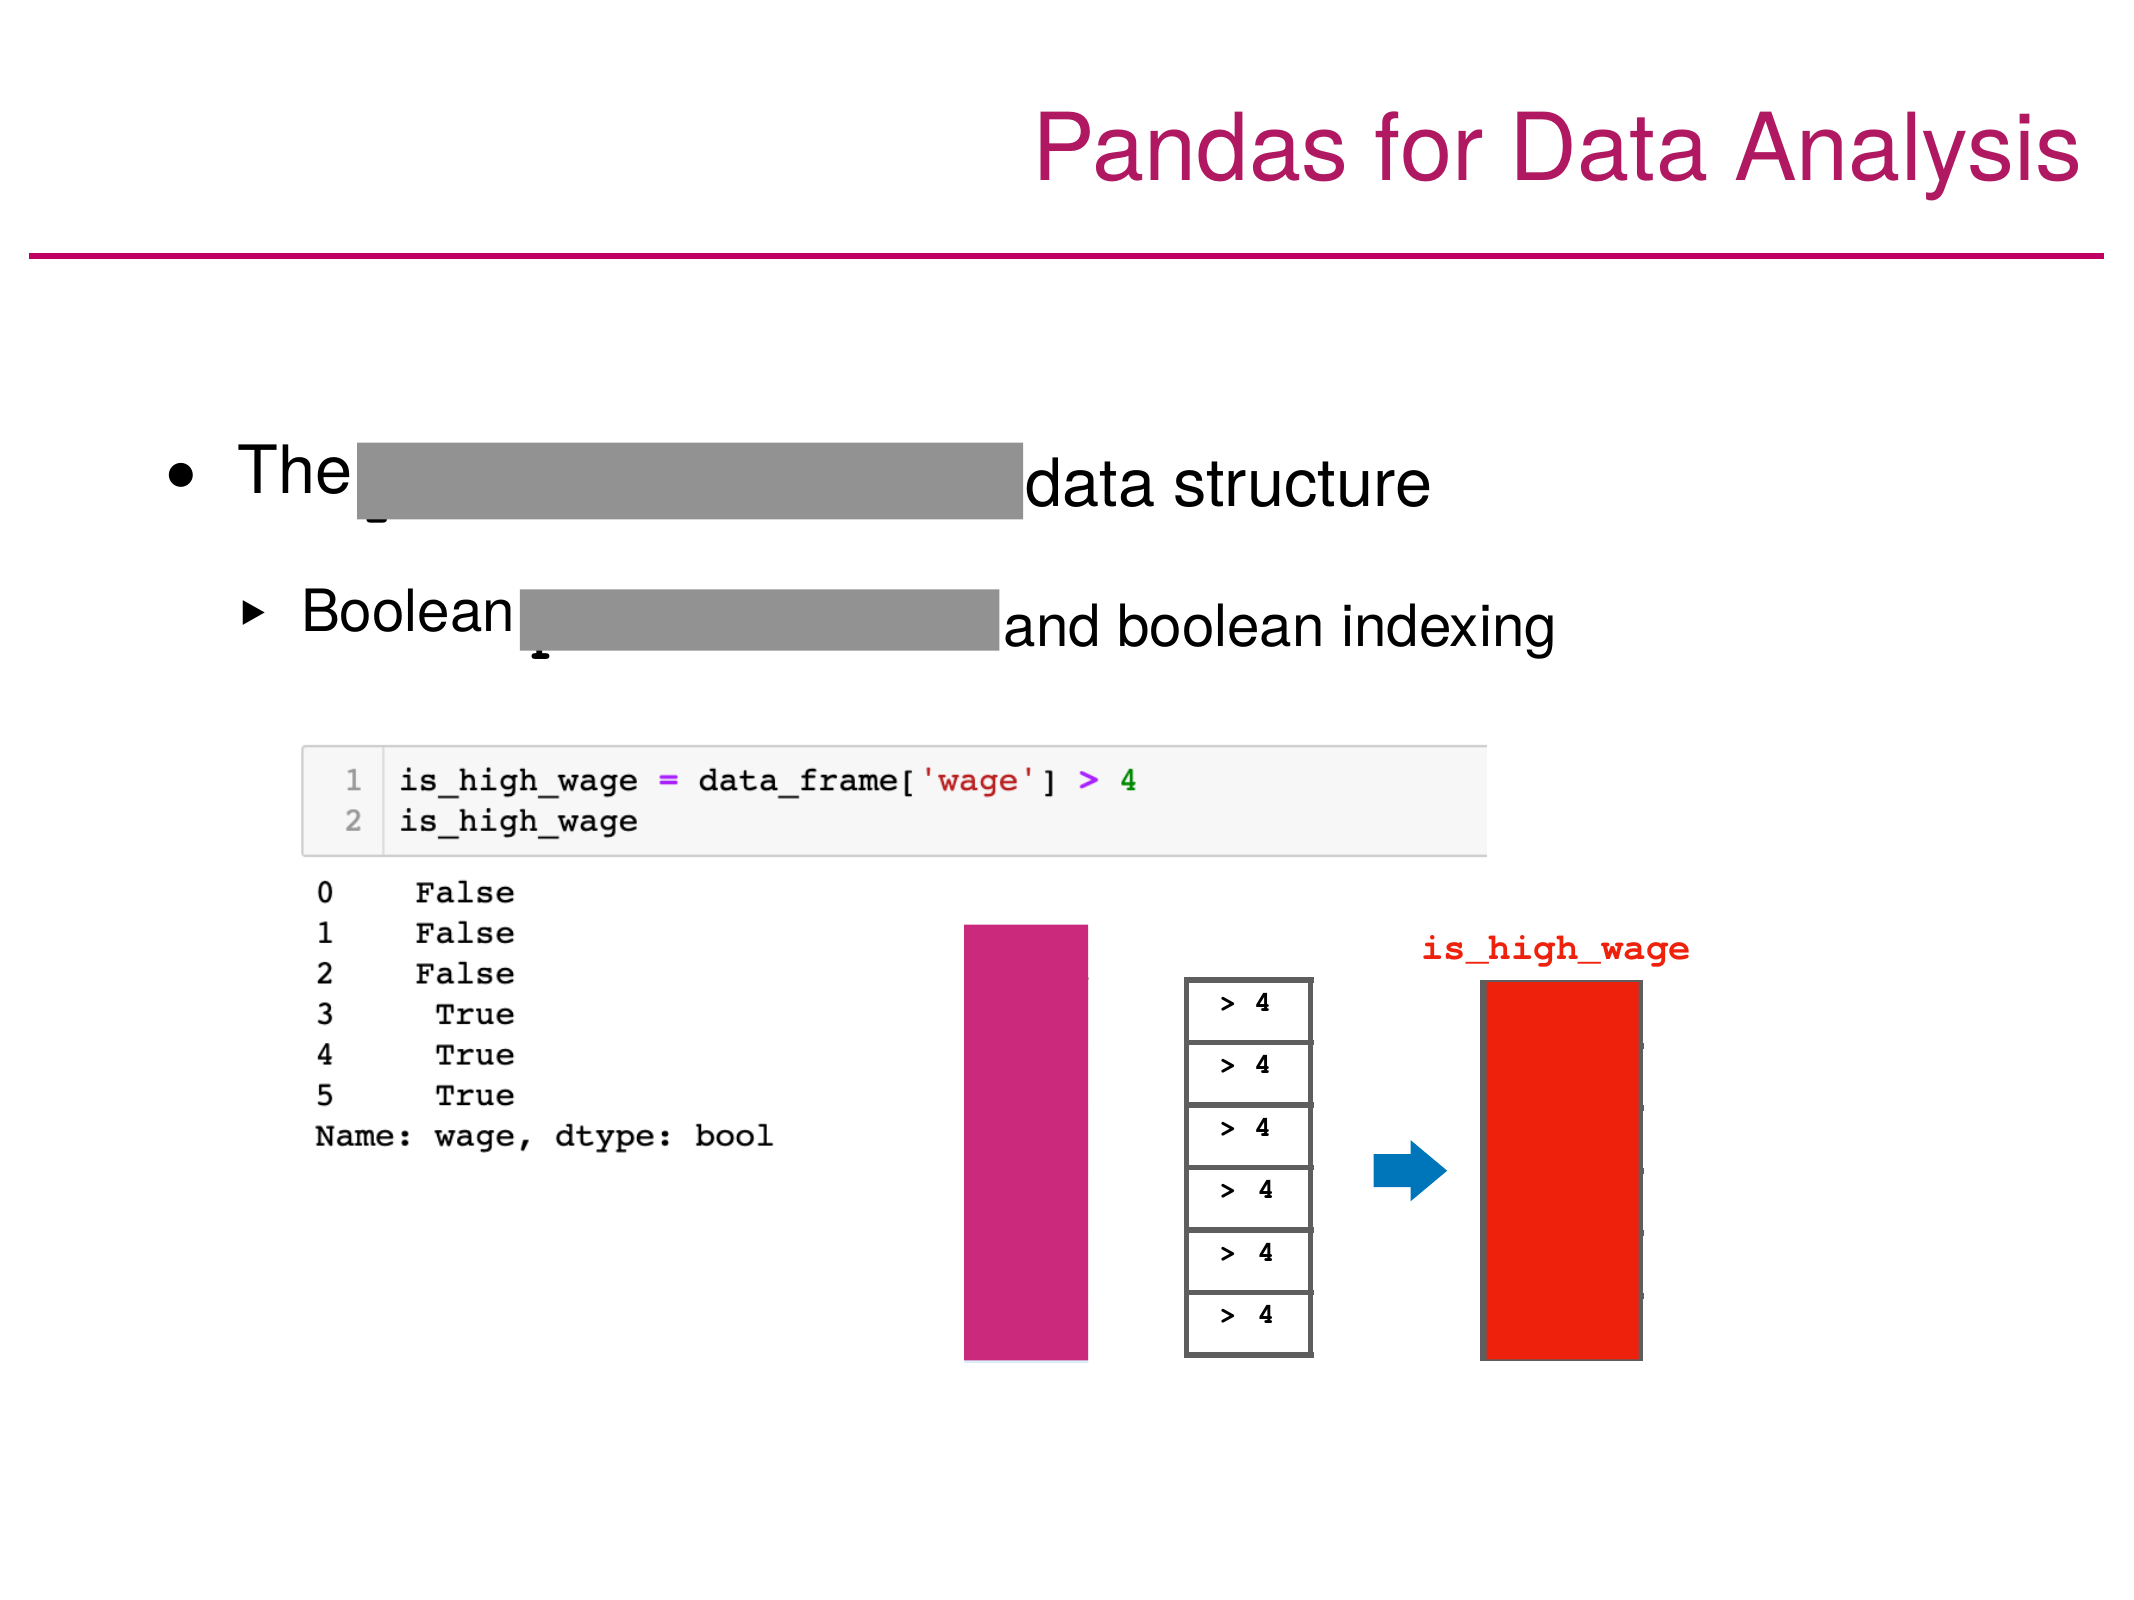

# Pandas for Data Analysis

The
Boolean
data structure

and boolean indexing
pandas.DataFrame

pandas.Series

is_high_wage

| > 4 |  |
| --- | --- |
| > 4 |  |
| > 4 |  |
| > | 4 |
| > | 4 |
| > | 4 |

FALSE FALSE FALSE TRUE TRUE TRUE